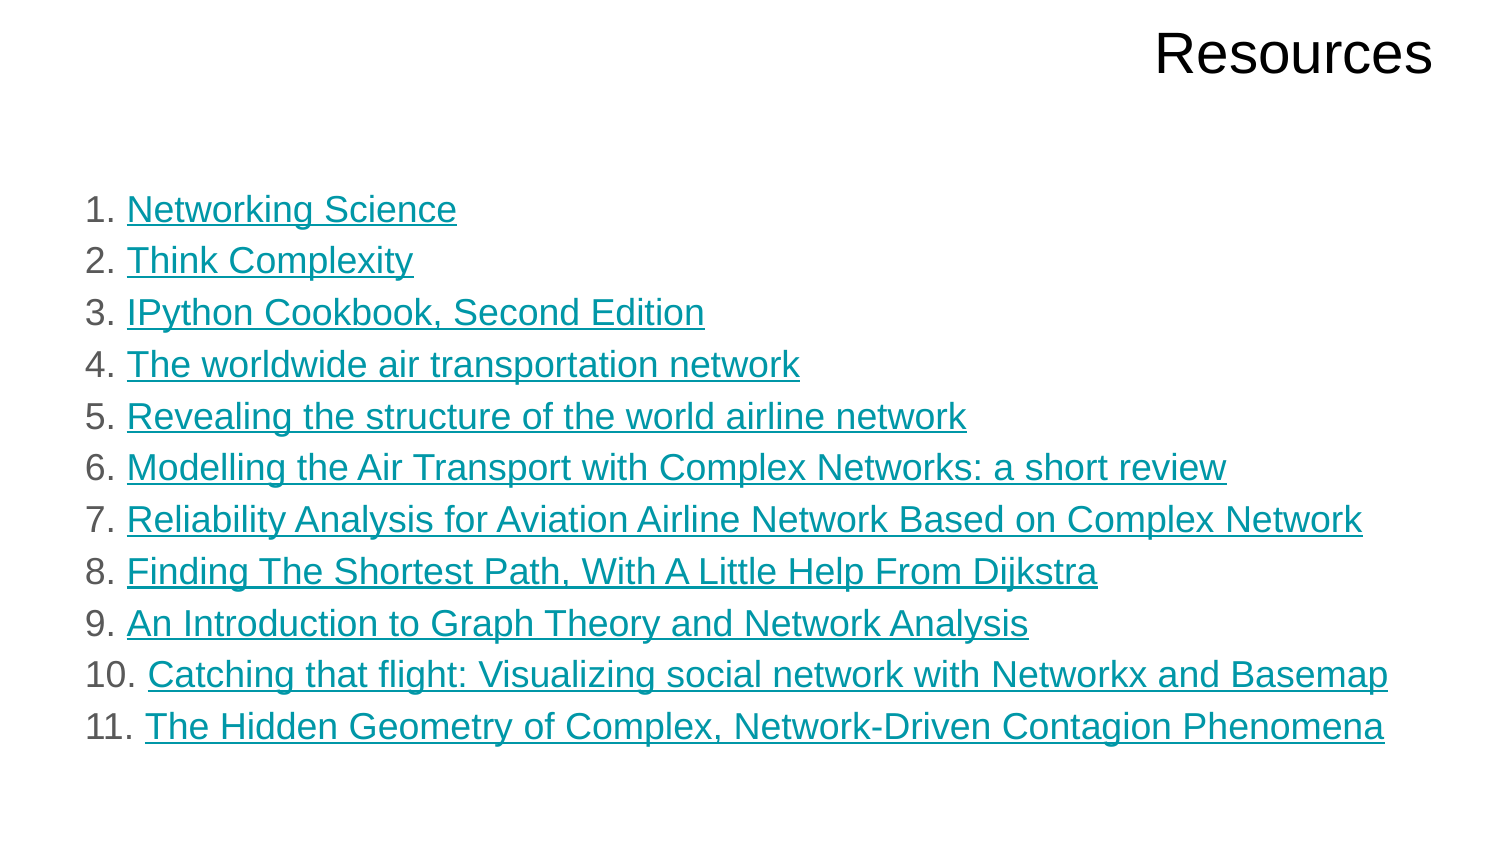

Resources
1. Networking Science
2. Think Complexity
3. IPython Cookbook, Second Edition
4. The worldwide air transportation network
5. Revealing the structure of the world airline network
6. Modelling the Air Transport with Complex Networks: a short review
7. Reliability Analysis for Aviation Airline Network Based on Complex Network
8. Finding The Shortest Path, With A Little Help From Dijkstra
9. An Introduction to Graph Theory and Network Analysis
10. Catching that flight: Visualizing social network with Networkx and Basemap
11. The Hidden Geometry of Complex, Network-Driven Contagion Phenomena